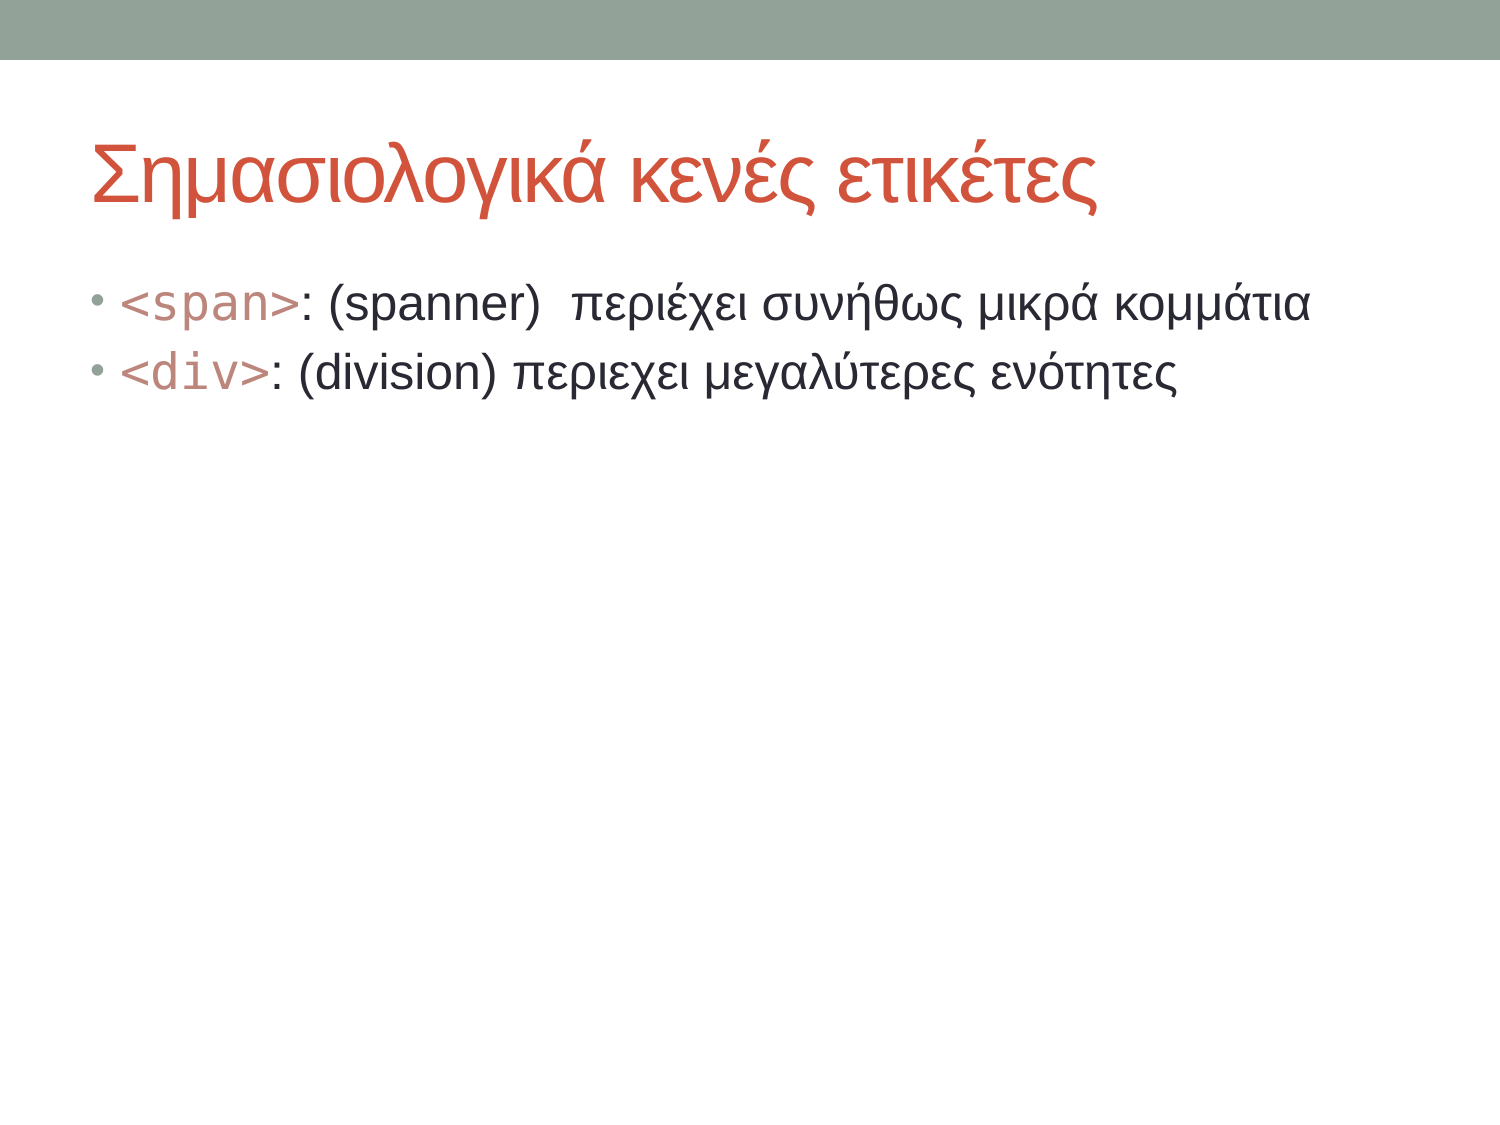

# Σημασιολογικά κενές ετικέτες
<span>: (spanner)  περιέχει συνήθως μικρά κομμάτια
<div>: (division) περιεχει μεγαλύτερες ενότητες